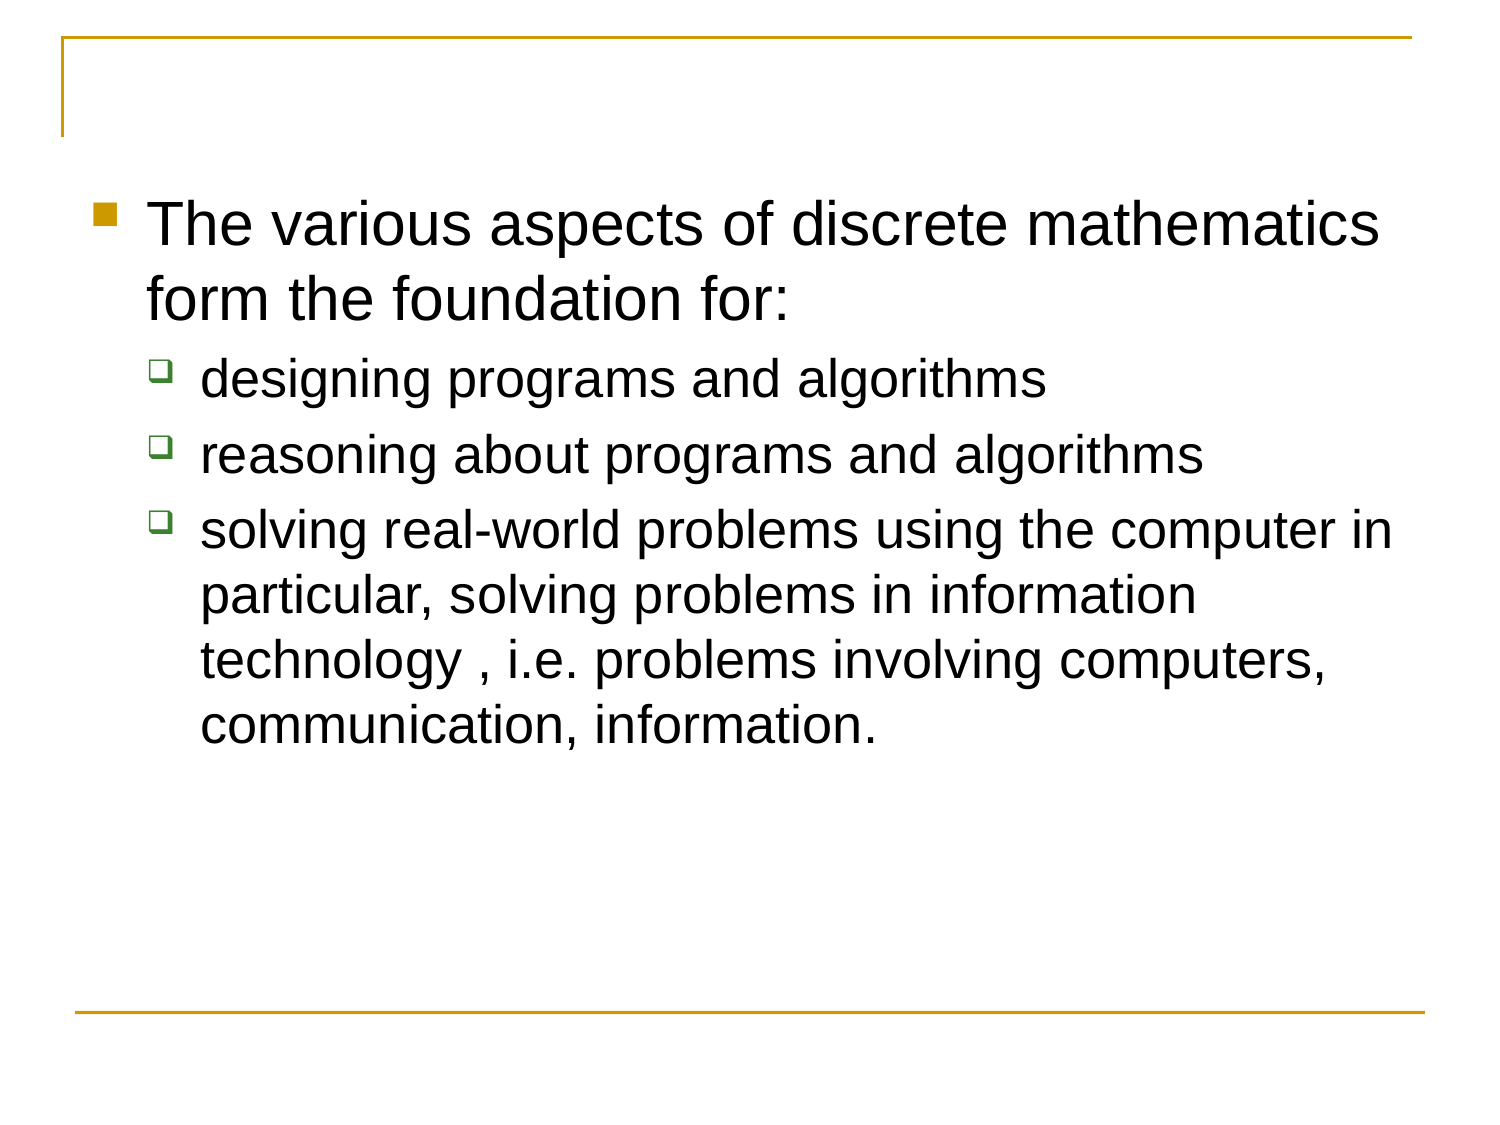

#
The various aspects of discrete mathematics form the foundation for:
designing programs and algorithms
reasoning about programs and algorithms
solving real-world problems using the computer in particular, solving problems in information technology , i.e. problems involving computers, communication, information.